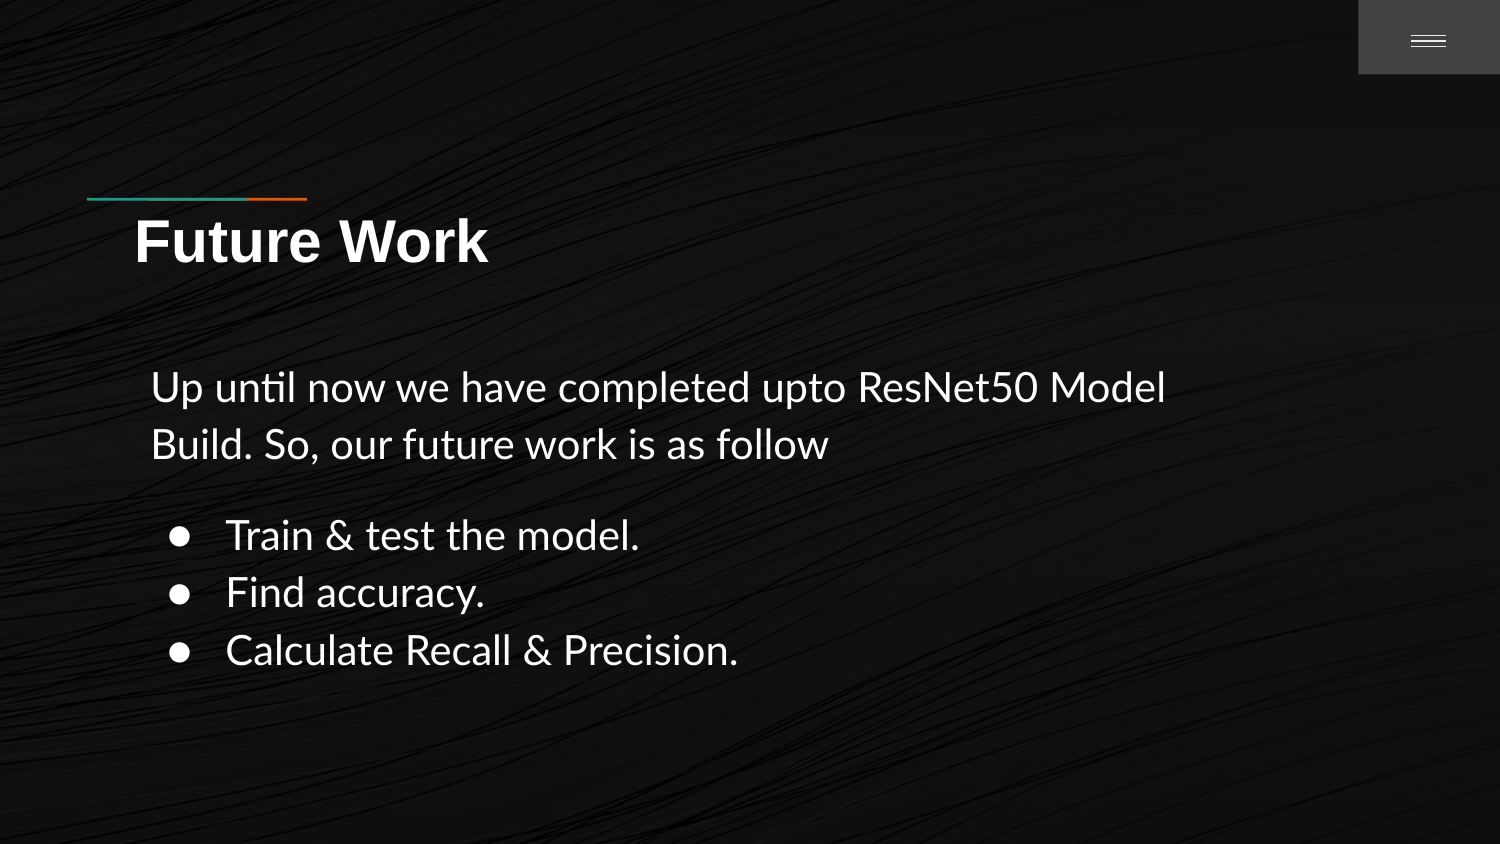

# Future Work

Up until now we have completed upto ResNet50 Model Build. So, our future work is as follow
Train & test the model.
Find accuracy.
Calculate Recall & Precision.